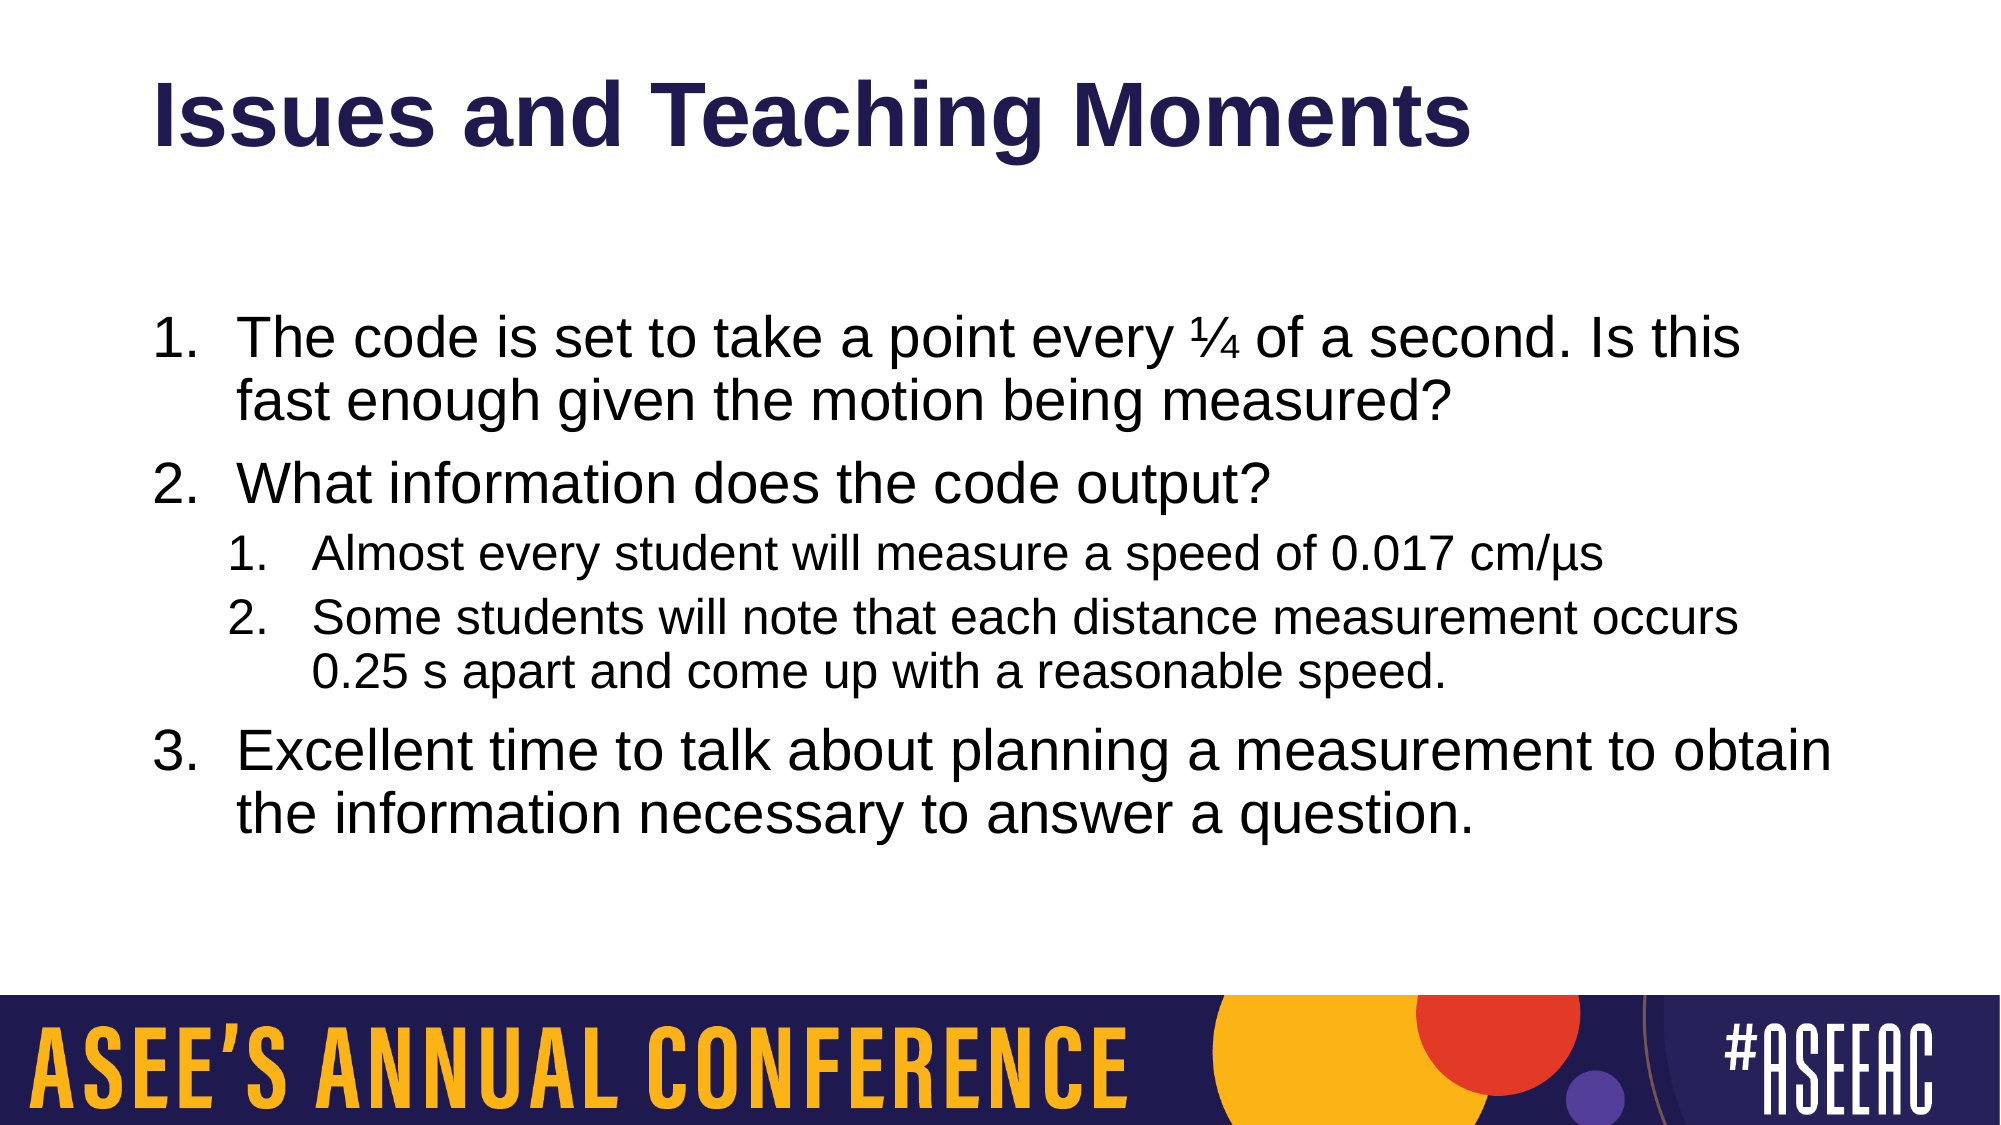

# Issues and Teaching Moments
The code is set to take a point every ¼ of a second. Is this fast enough given the motion being measured?
What information does the code output?
Almost every student will measure a speed of 0.017 cm/µs
Some students will note that each distance measurement occurs 0.25 s apart and come up with a reasonable speed.
Excellent time to talk about planning a measurement to obtain the information necessary to answer a question.